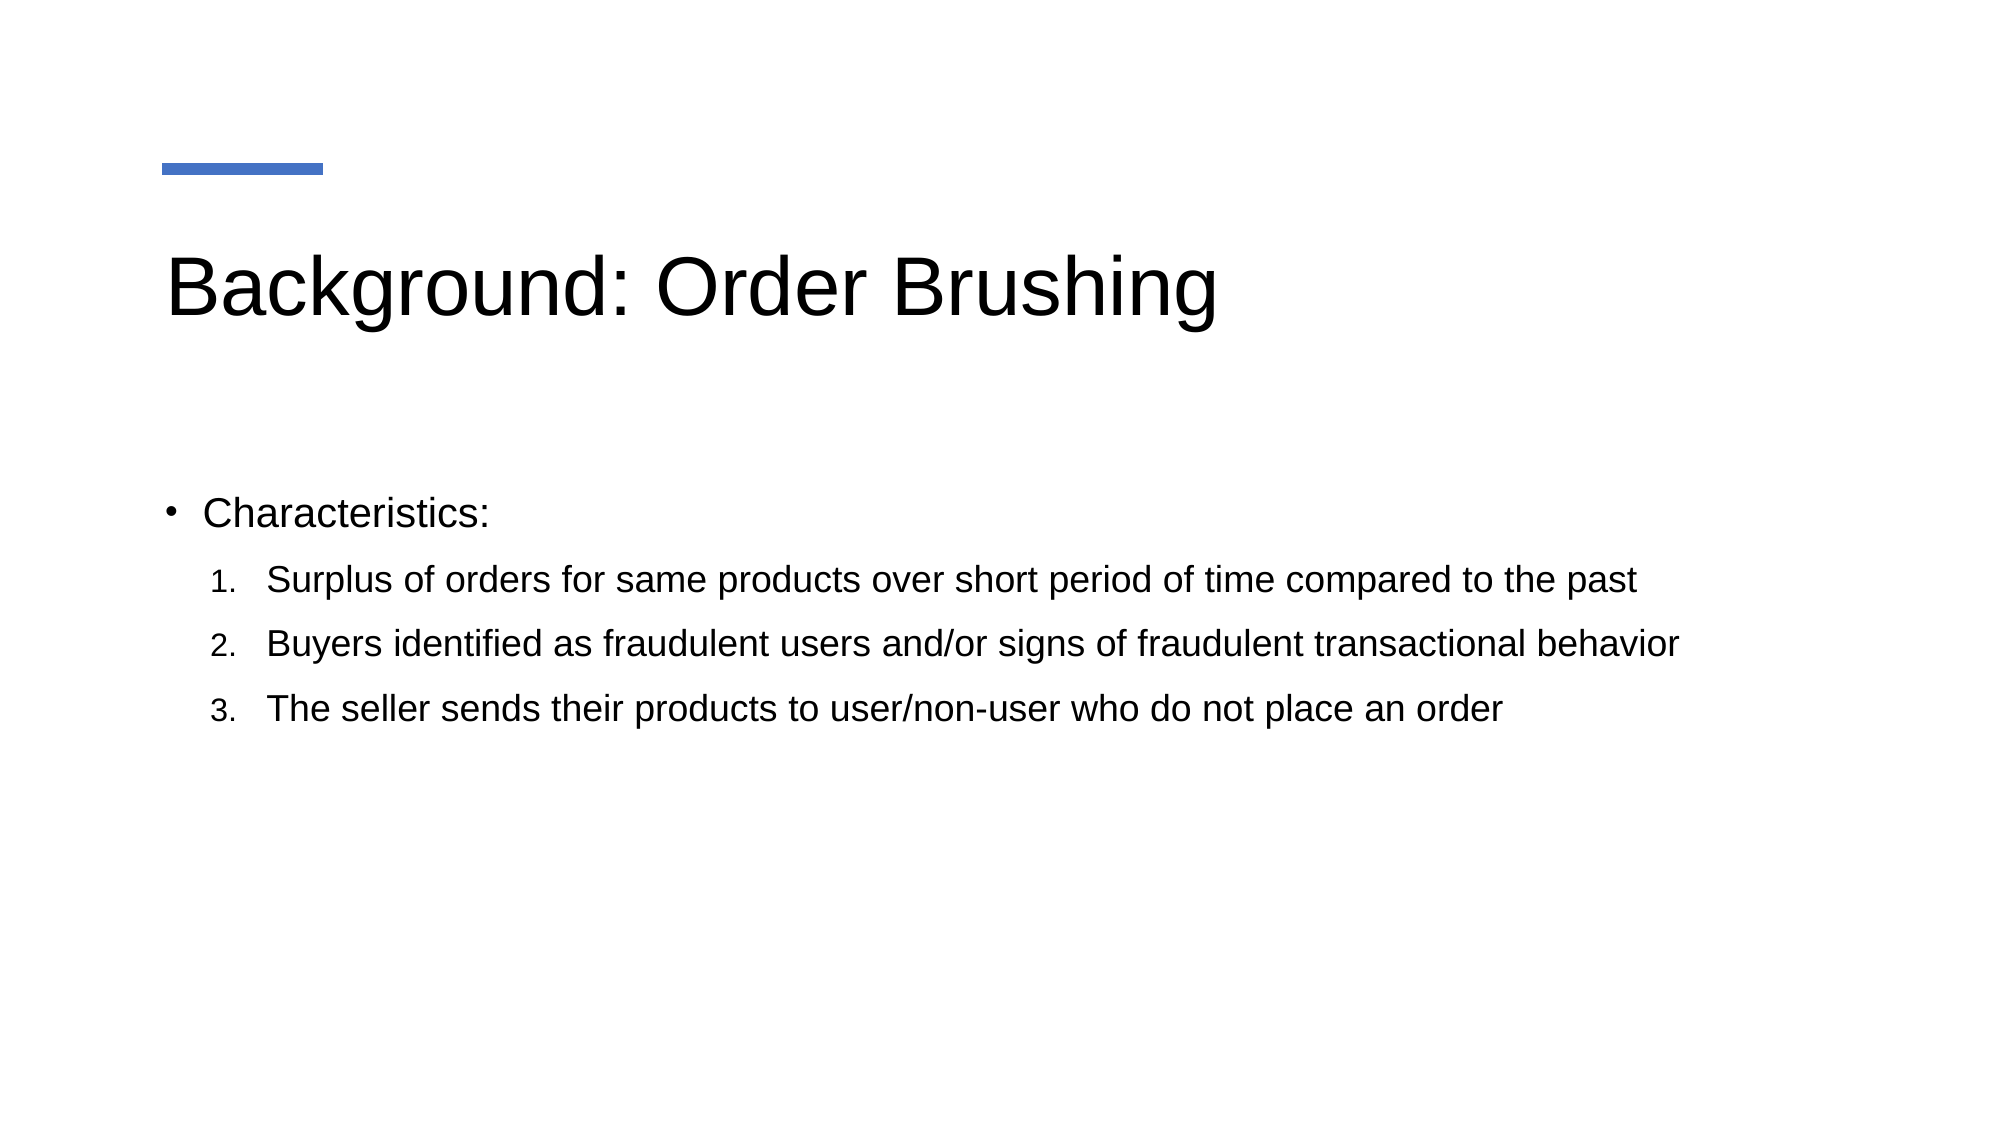

# Background: Order Brushing
Characteristics:
Surplus of orders for same products over short period of time compared to the past
Buyers identified as fraudulent users and/or signs of fraudulent transactional behavior
The seller sends their products to user/non-user who do not place an order